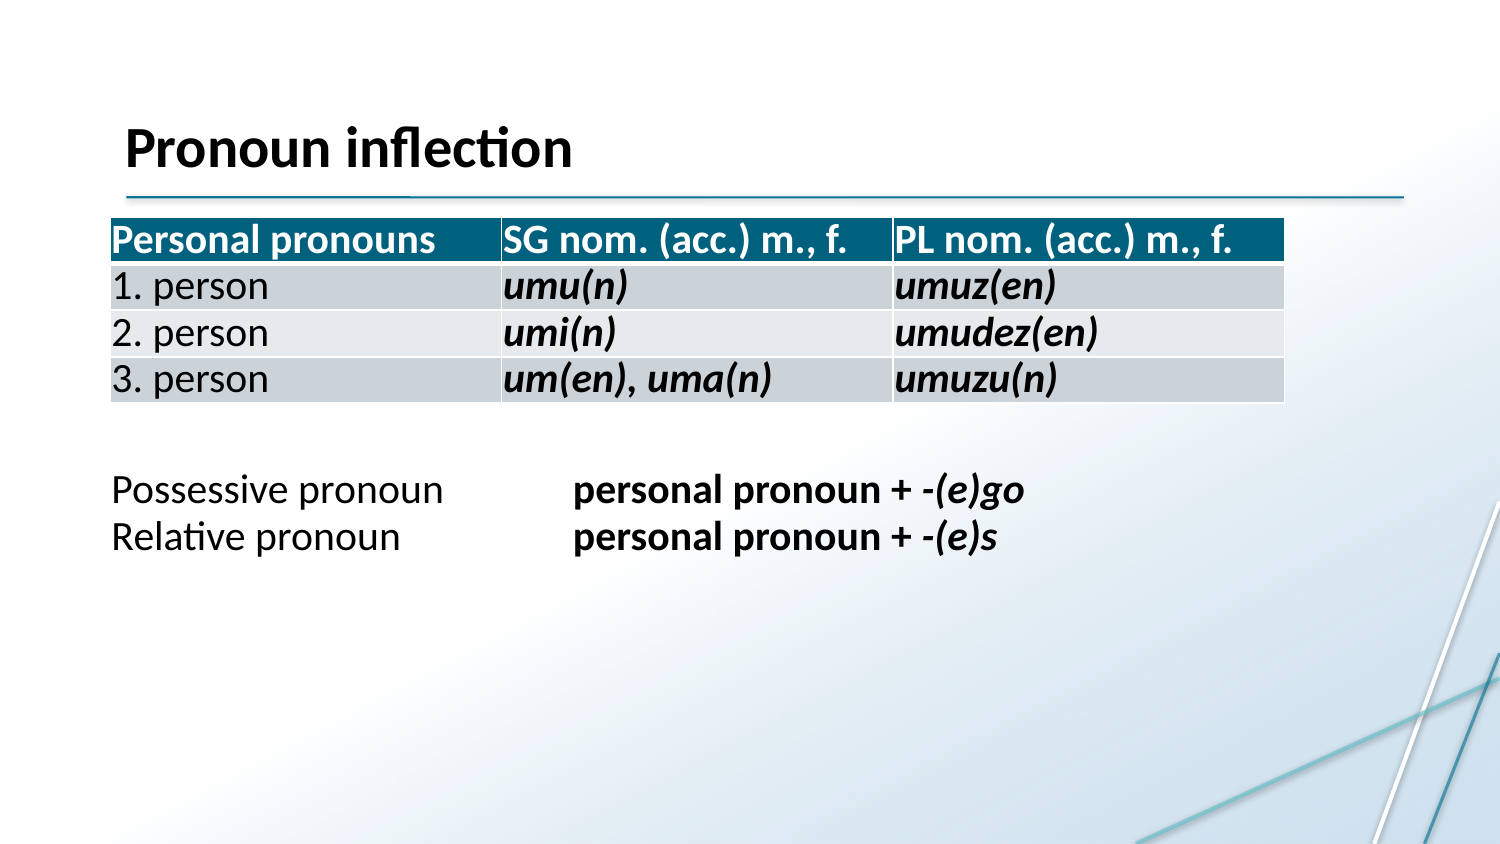

# Pronoun inflection
| Personal pronouns | SG nom. (acc.) m., f. | PL nom. (acc.) m., f. |
| --- | --- | --- |
| 1. person | umu(n) | umuz(en) |
| 2. person | umi(n) | umudez(en) |
| 3. person | um(en), uma(n) | umuzu(n) |
| Possessive pronoun | personal pronoun + -(e)go |
| --- | --- |
| Relative pronoun | personal pronoun + -(e)s |